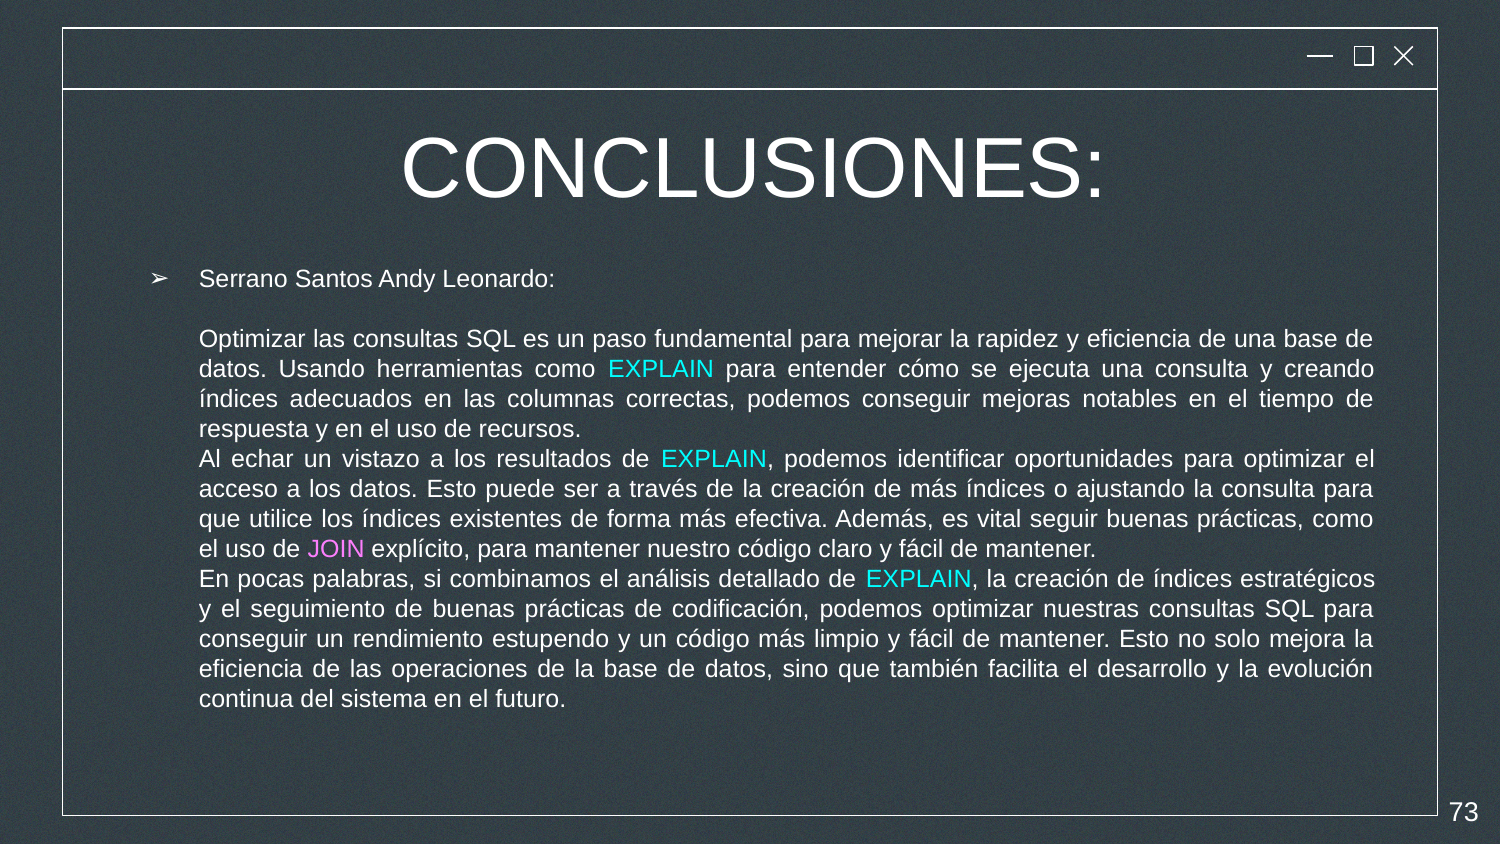

CONCLUSIONES:
Serrano Santos Andy Leonardo:

Optimizar las consultas SQL es un paso fundamental para mejorar la rapidez y eficiencia de una base de datos. Usando herramientas como EXPLAIN para entender cómo se ejecuta una consulta y creando índices adecuados en las columnas correctas, podemos conseguir mejoras notables en el tiempo de respuesta y en el uso de recursos.
Al echar un vistazo a los resultados de EXPLAIN, podemos identificar oportunidades para optimizar el acceso a los datos. Esto puede ser a través de la creación de más índices o ajustando la consulta para que utilice los índices existentes de forma más efectiva. Además, es vital seguir buenas prácticas, como el uso de JOIN explícito, para mantener nuestro código claro y fácil de mantener.
En pocas palabras, si combinamos el análisis detallado de EXPLAIN, la creación de índices estratégicos y el seguimiento de buenas prácticas de codificación, podemos optimizar nuestras consultas SQL para conseguir un rendimiento estupendo y un código más limpio y fácil de mantener. Esto no solo mejora la eficiencia de las operaciones de la base de datos, sino que también facilita el desarrollo y la evolución continua del sistema en el futuro.
73